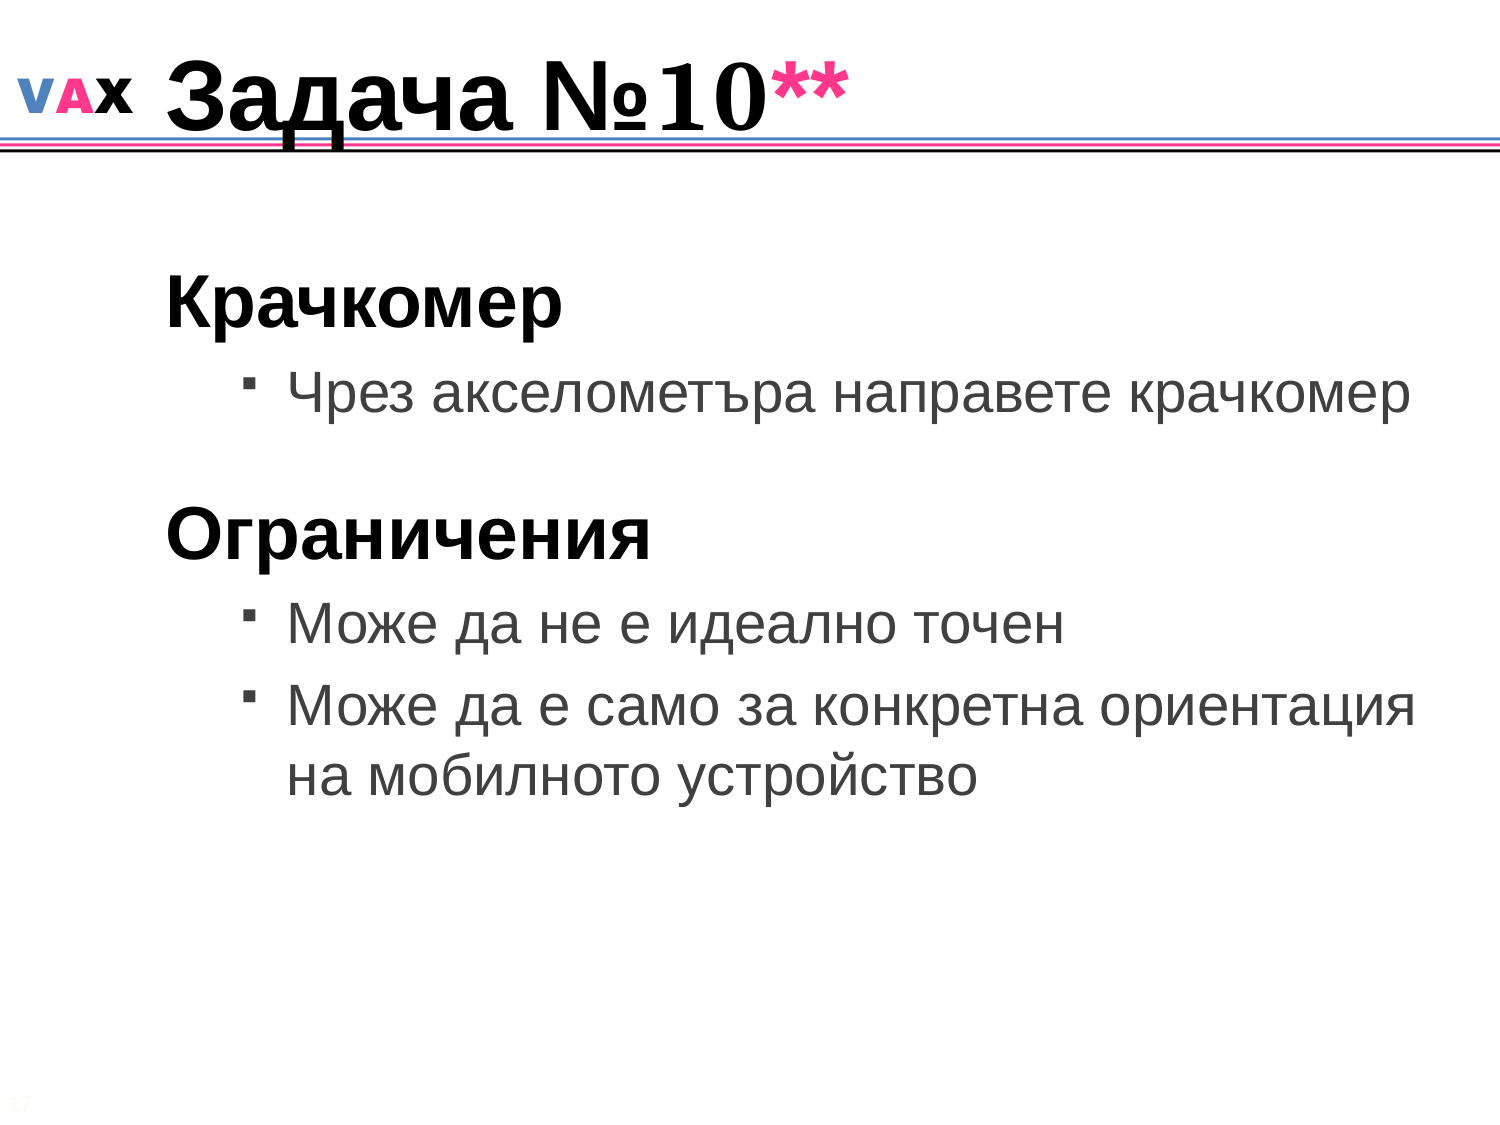

# Задача №10**
Крачкомер
Чрез акселометъра направете крачкомер
Ограничения
Може да не е идеално точен
Може да е само за конкретна ориентация на мобилното устройство